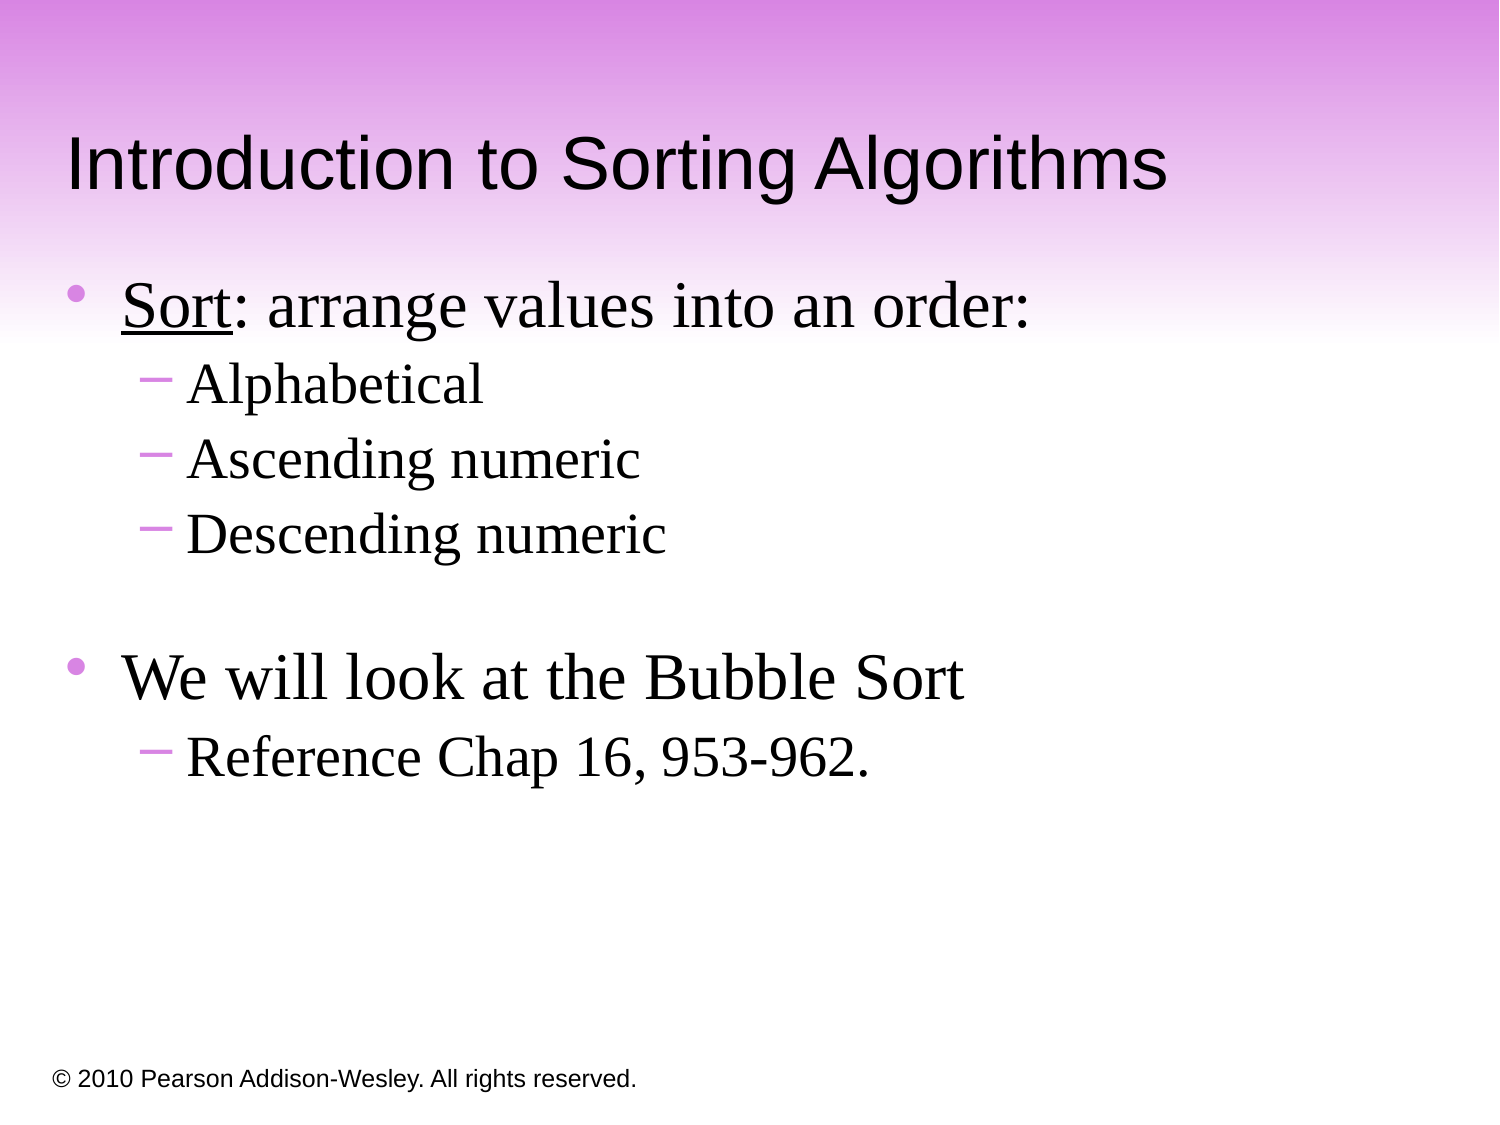

# Introduction to Sorting Algorithms
Sort: arrange values into an order:
Alphabetical
Ascending numeric
Descending numeric
We will look at the Bubble Sort
Reference Chap 16, 953-962.